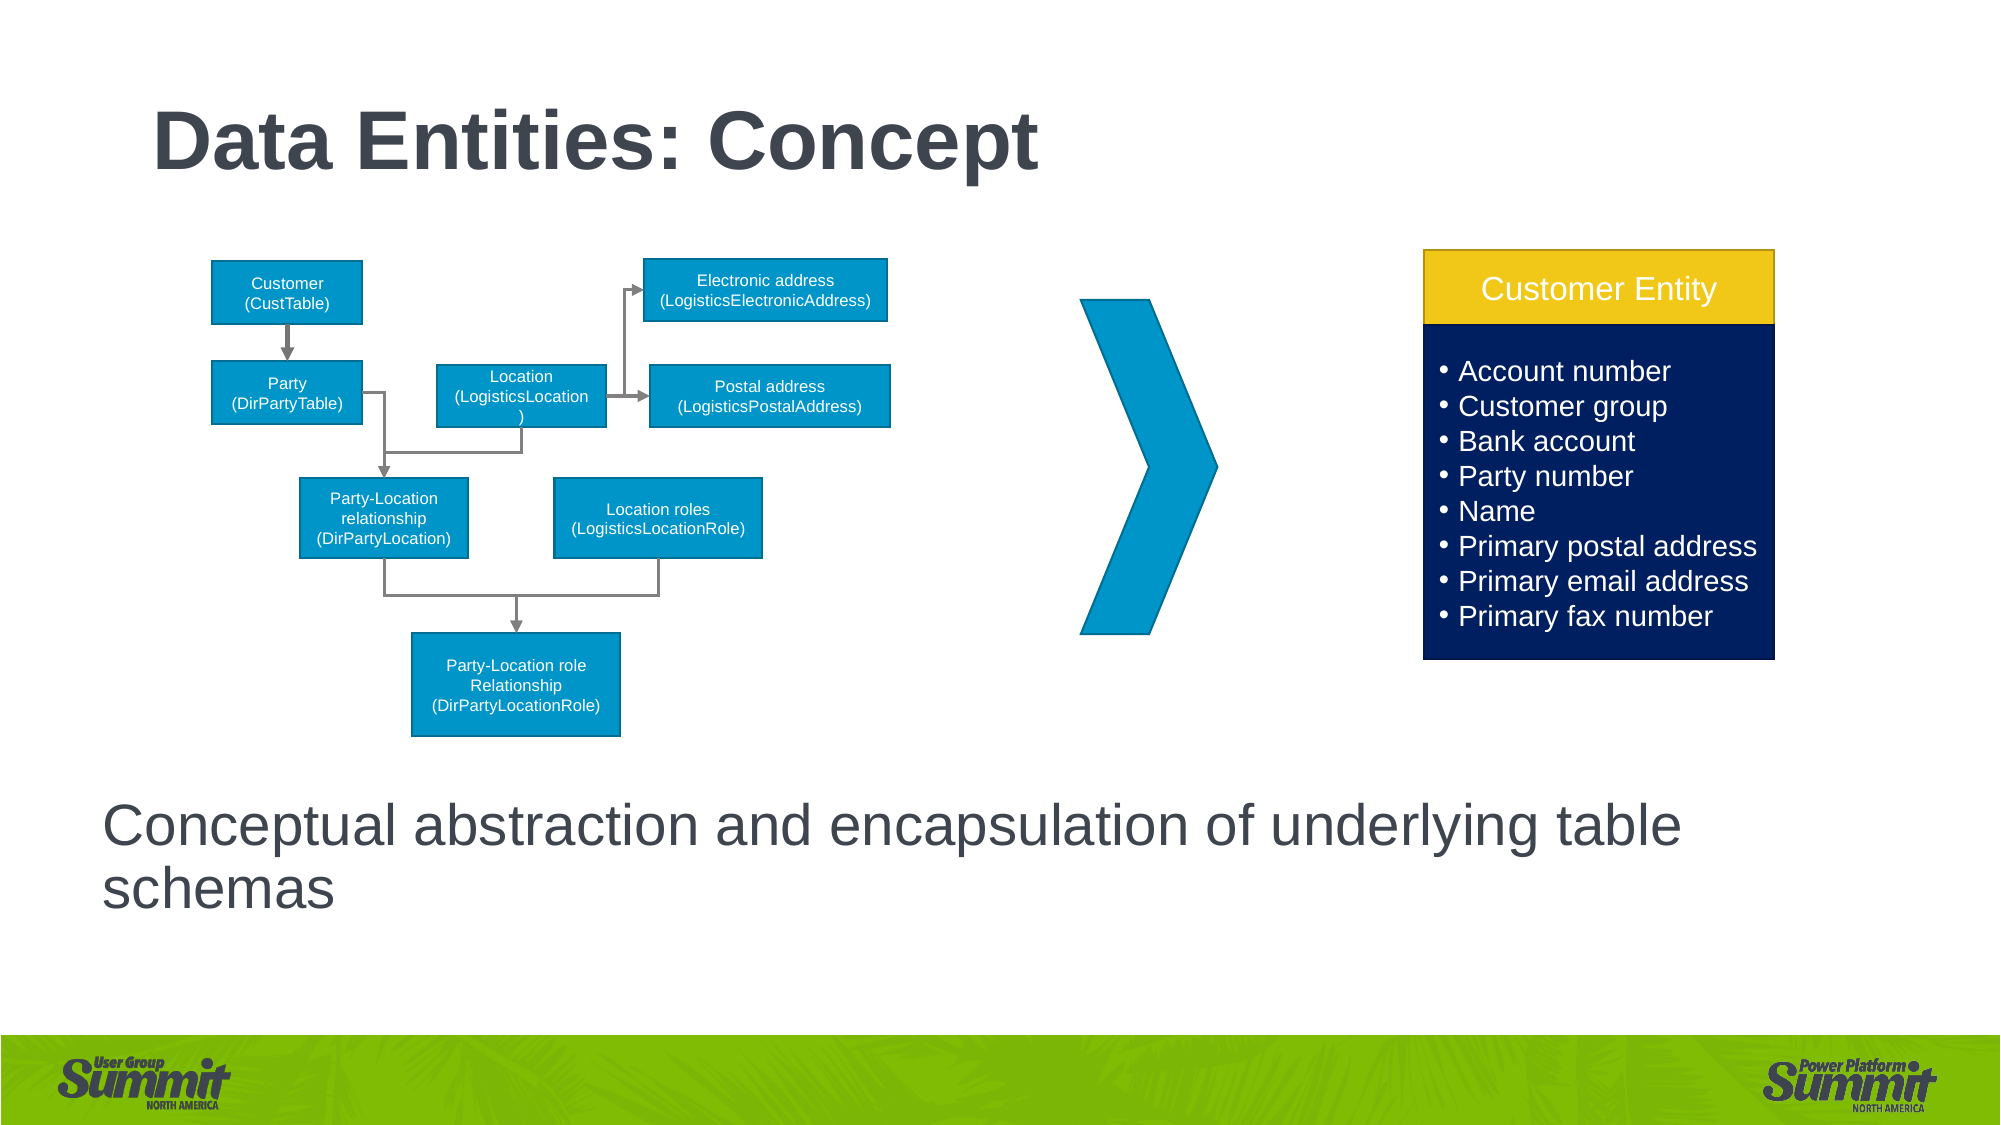

# Data Entities: Concept
Customer Entity
Account number
Customer group
Bank account
Party number
Name
Primary postal address
Primary email address
Primary fax number
Electronic address
(LogisticsElectronicAddress)
Customer
(CustTable)
Party
(DirPartyTable)
Location
(LogisticsLocation)
Postal address
(LogisticsPostalAddress)
Location roles
(LogisticsLocationRole)
Party-Location relationship
(DirPartyLocation)
Party-Location role
Relationship
(DirPartyLocationRole)

Conceptual abstraction and encapsulation of underlying table schemas